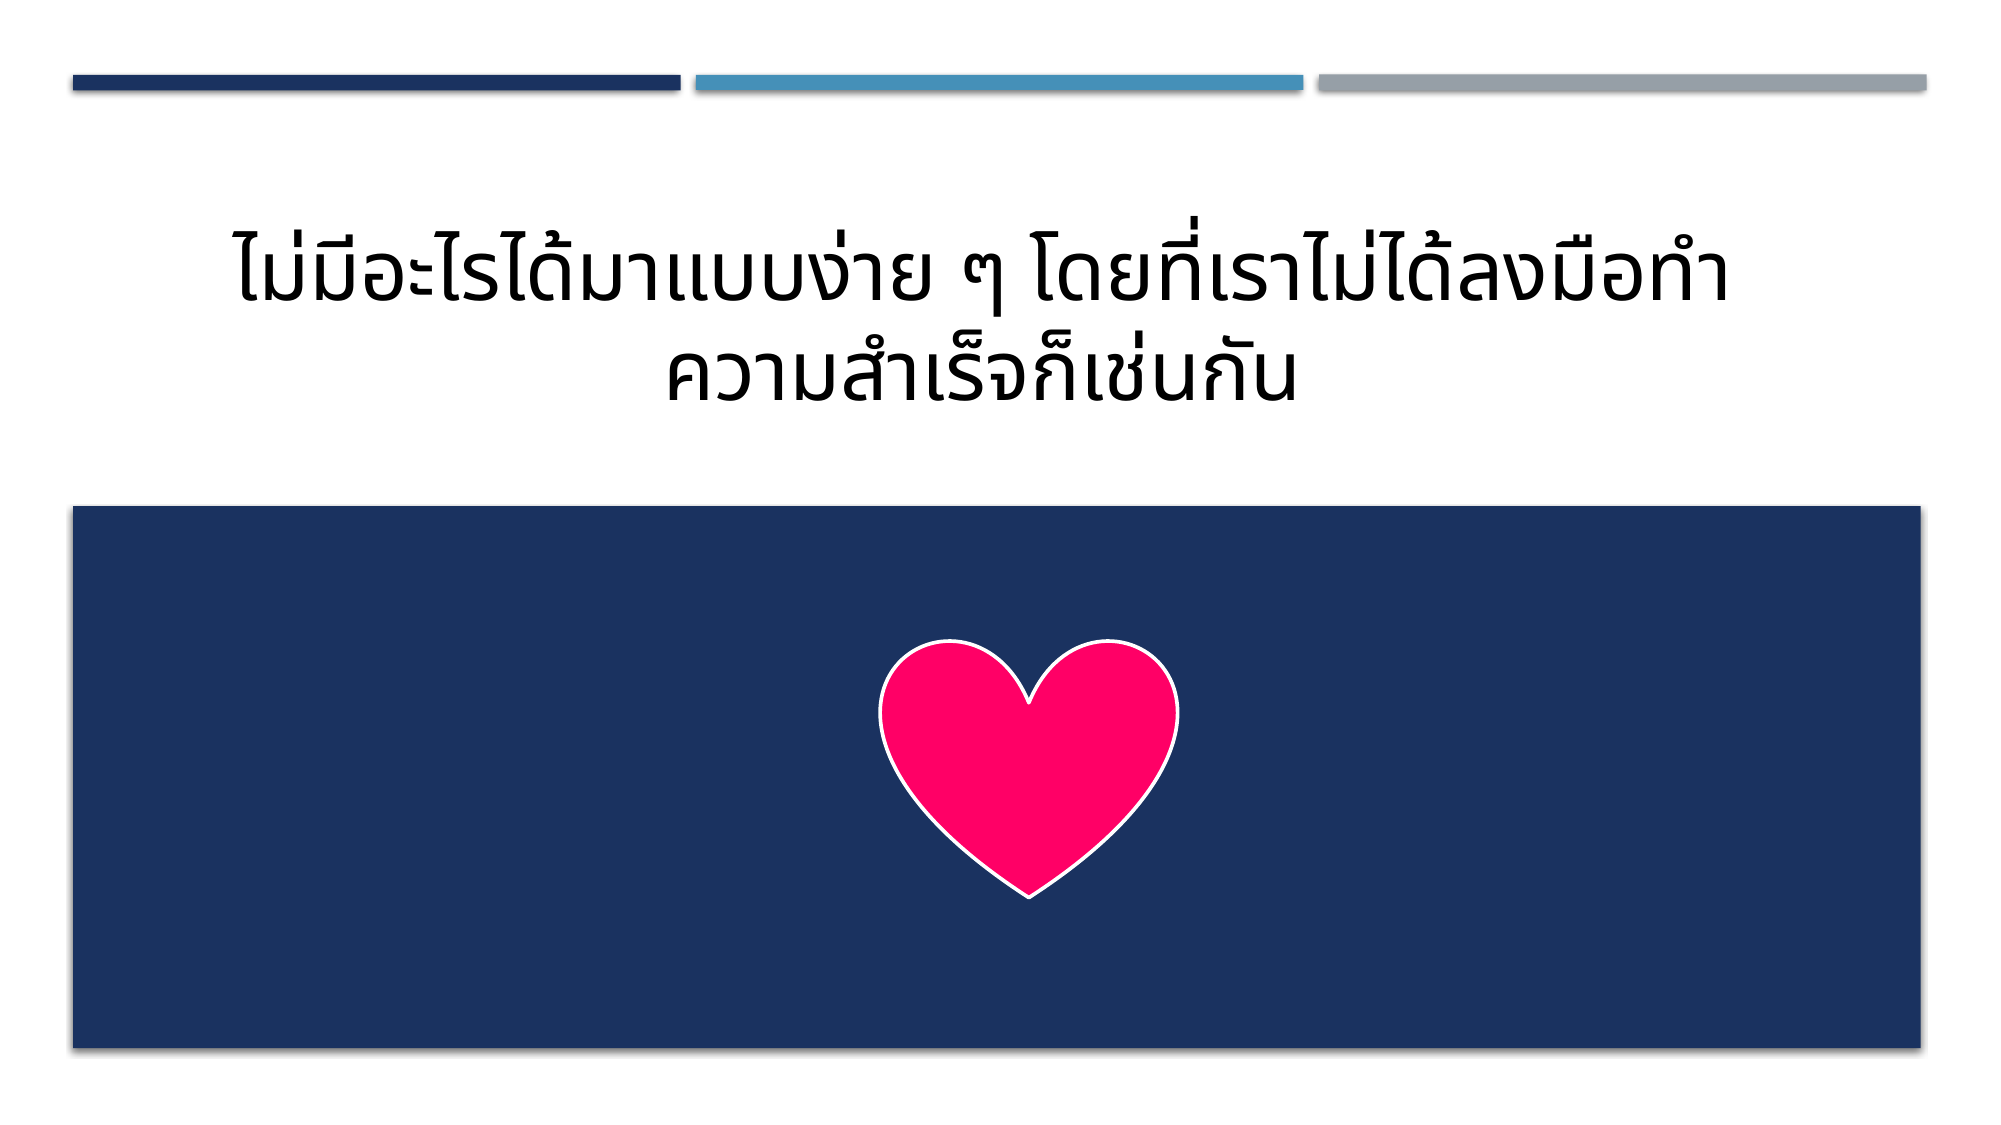

ไม่มีอะไรได้มาแบบง่าย ๆ โดยที่เราไม่ได้ลงมือทำ
ความสำเร็จก็เช่นกัน